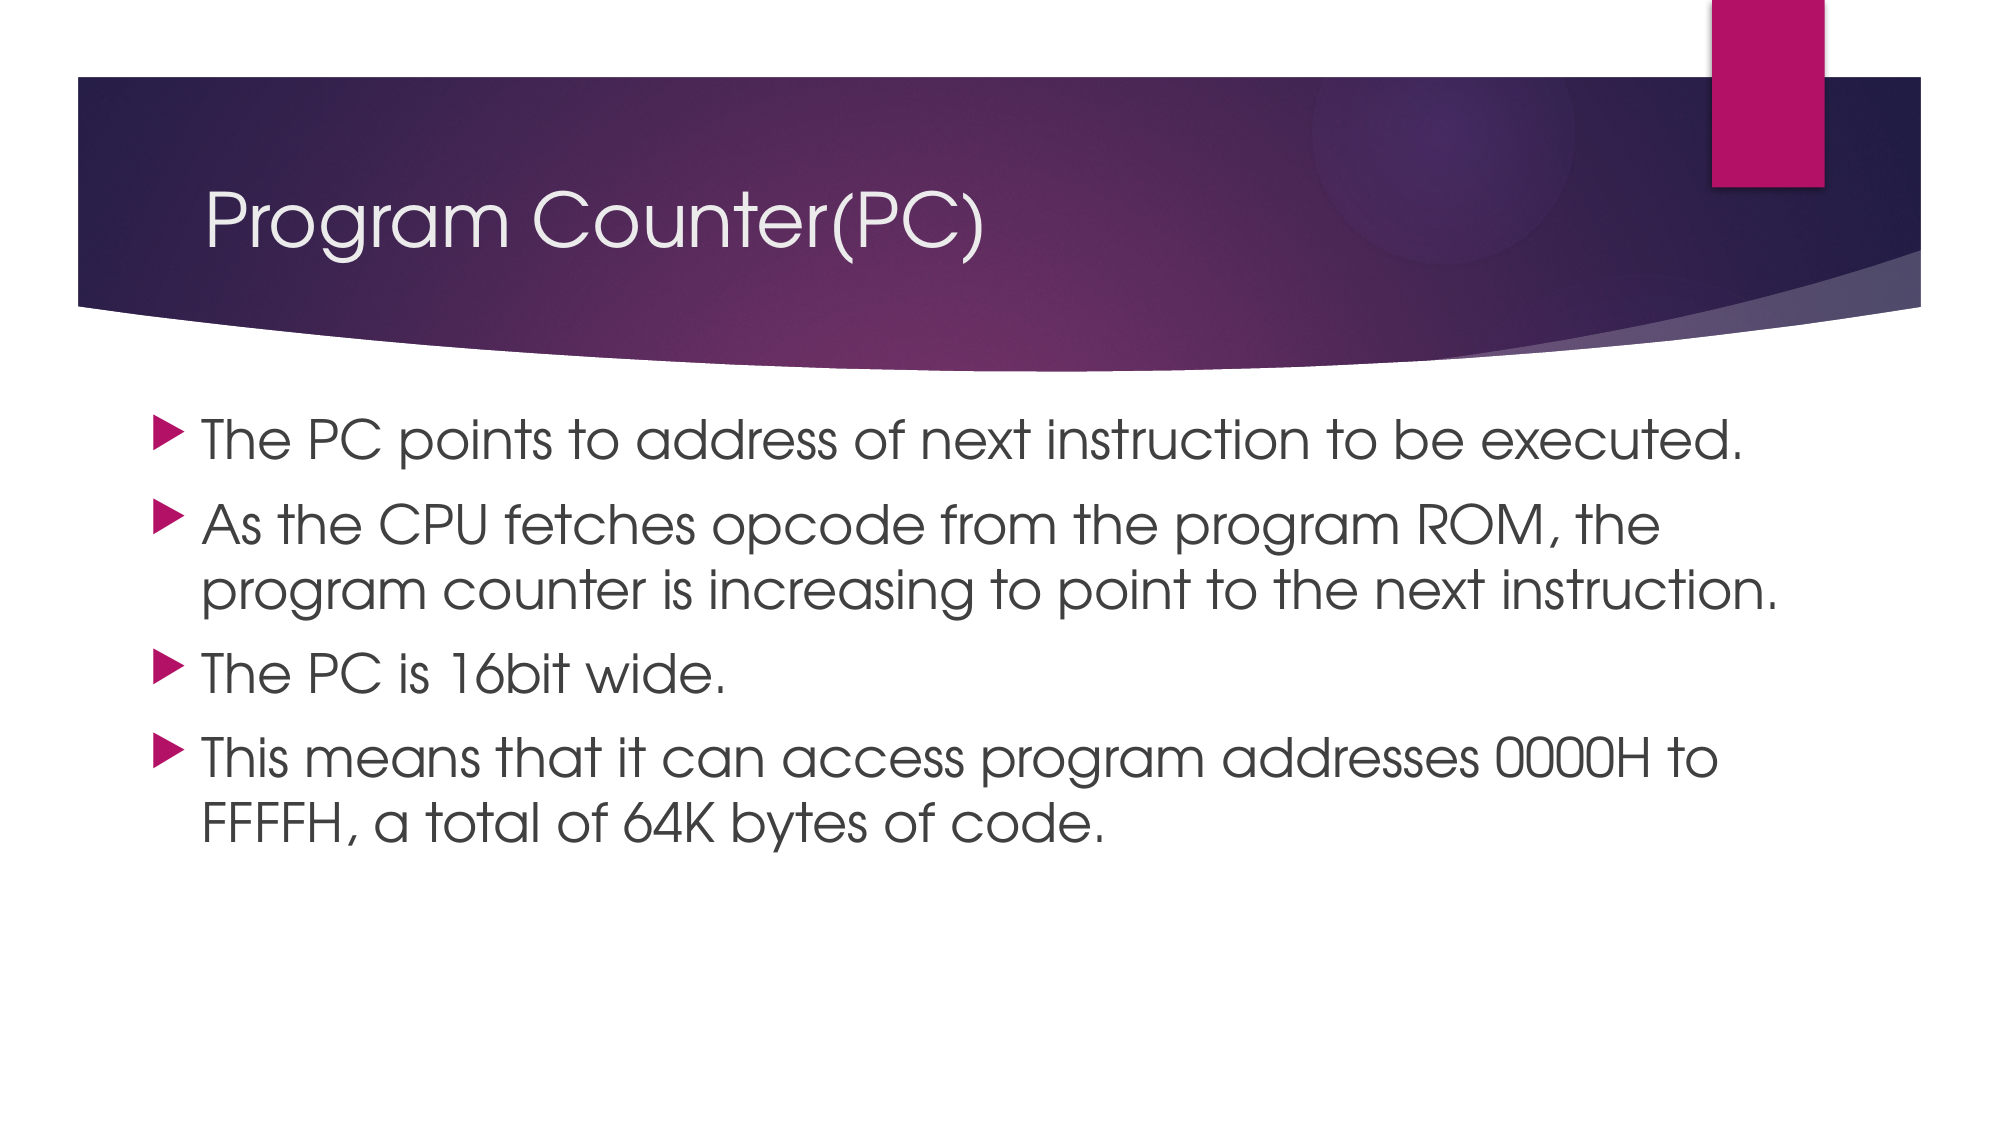

# Program Counter(PC)
The PC points to address of next instruction to be executed.
As the CPU fetches opcode from the program ROM, the program counter is increasing to point to the next instruction.
The PC is 16bit wide.
This means that it can access program addresses 0000H to FFFFH, a total of 64K bytes of code.